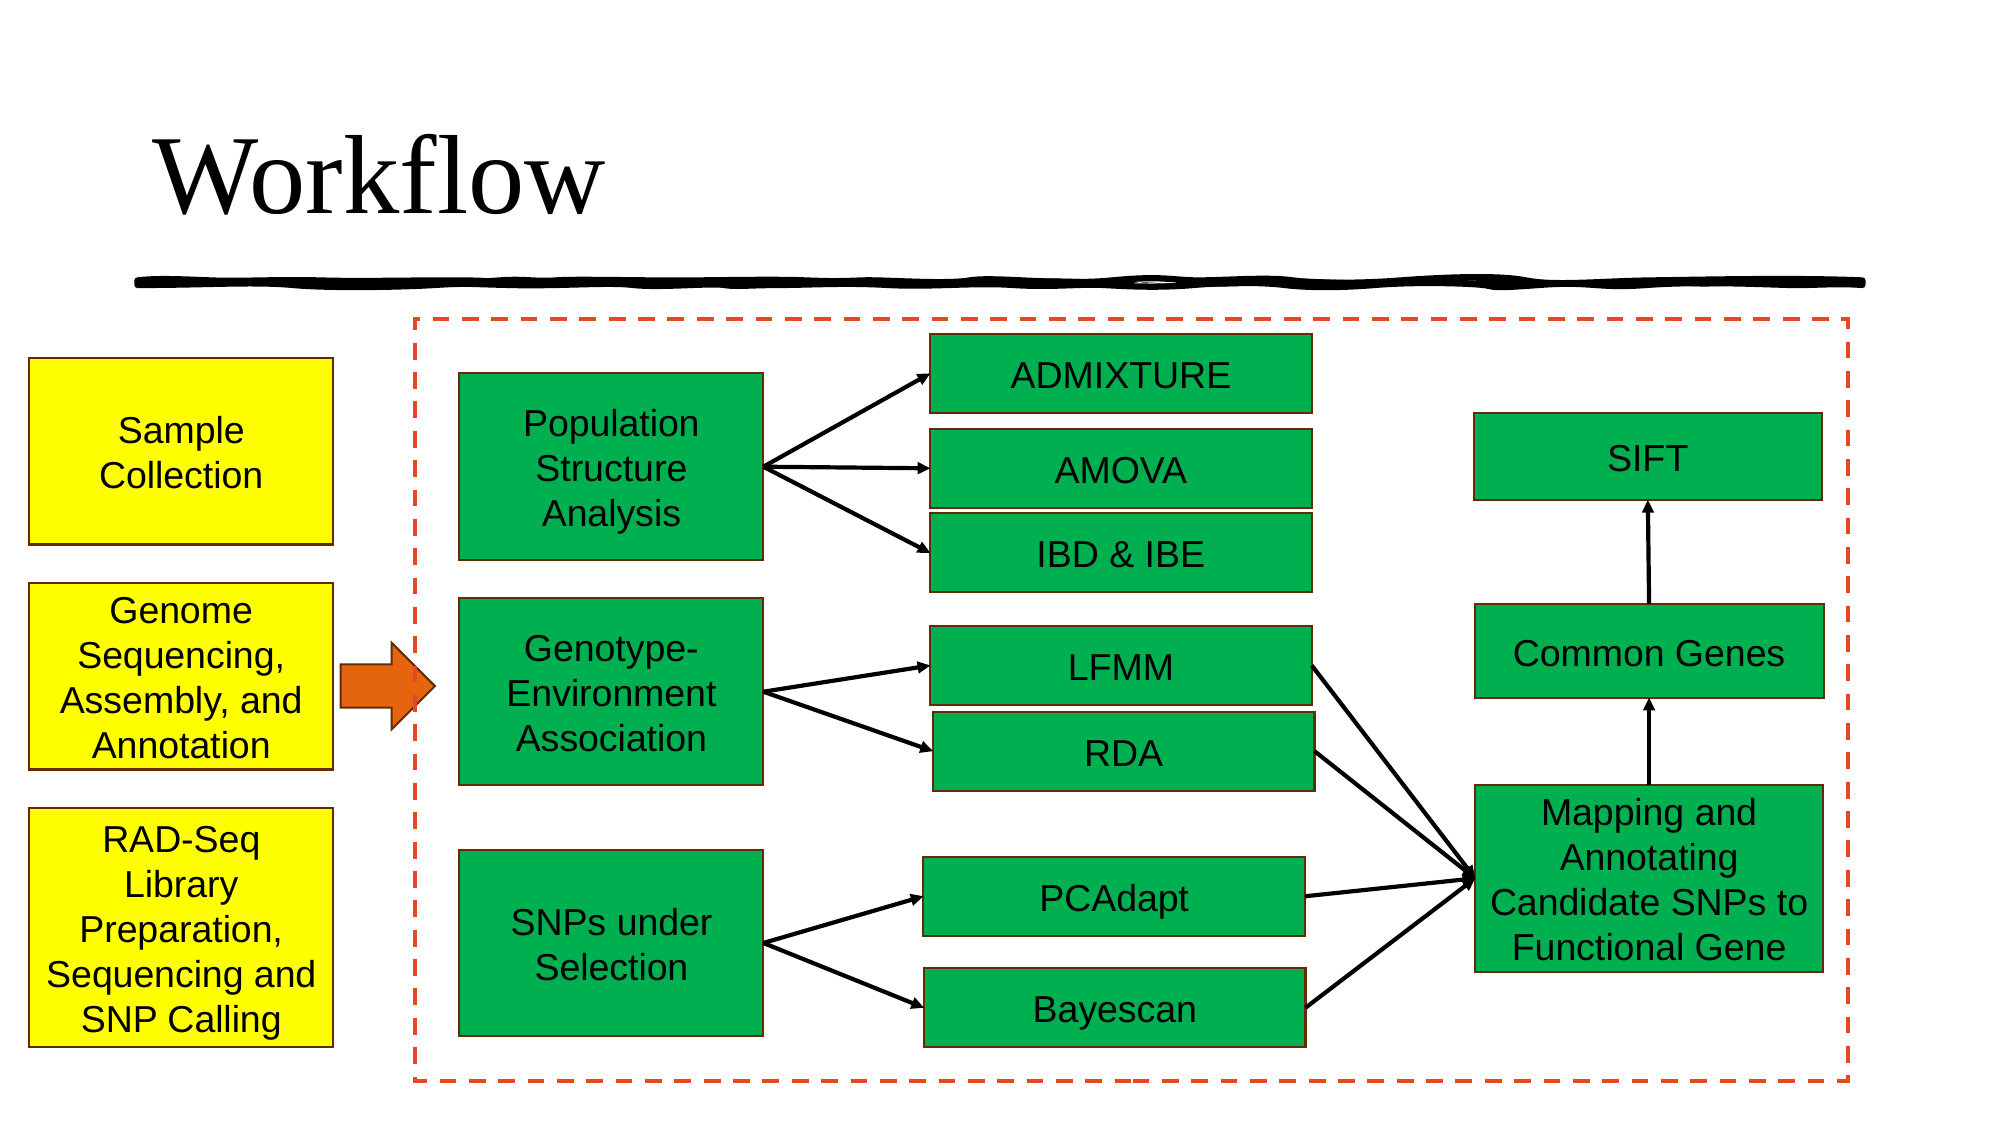

# Workflow

ADMIXTURE
Sample Collection
Genome Sequencing, Assembly, and Annotation
RAD-Seq Library Preparation, Sequencing and SNP Calling
Population Structure Analysis
SIFT
AMOVA
IBD & IBE
Genotype-Environment Association
Common Genes
LFMM

RDA
Mapping and Annotating Candidate SNPs to Functional Gene
SNPs under Selection
PCAdapt
Bayescan